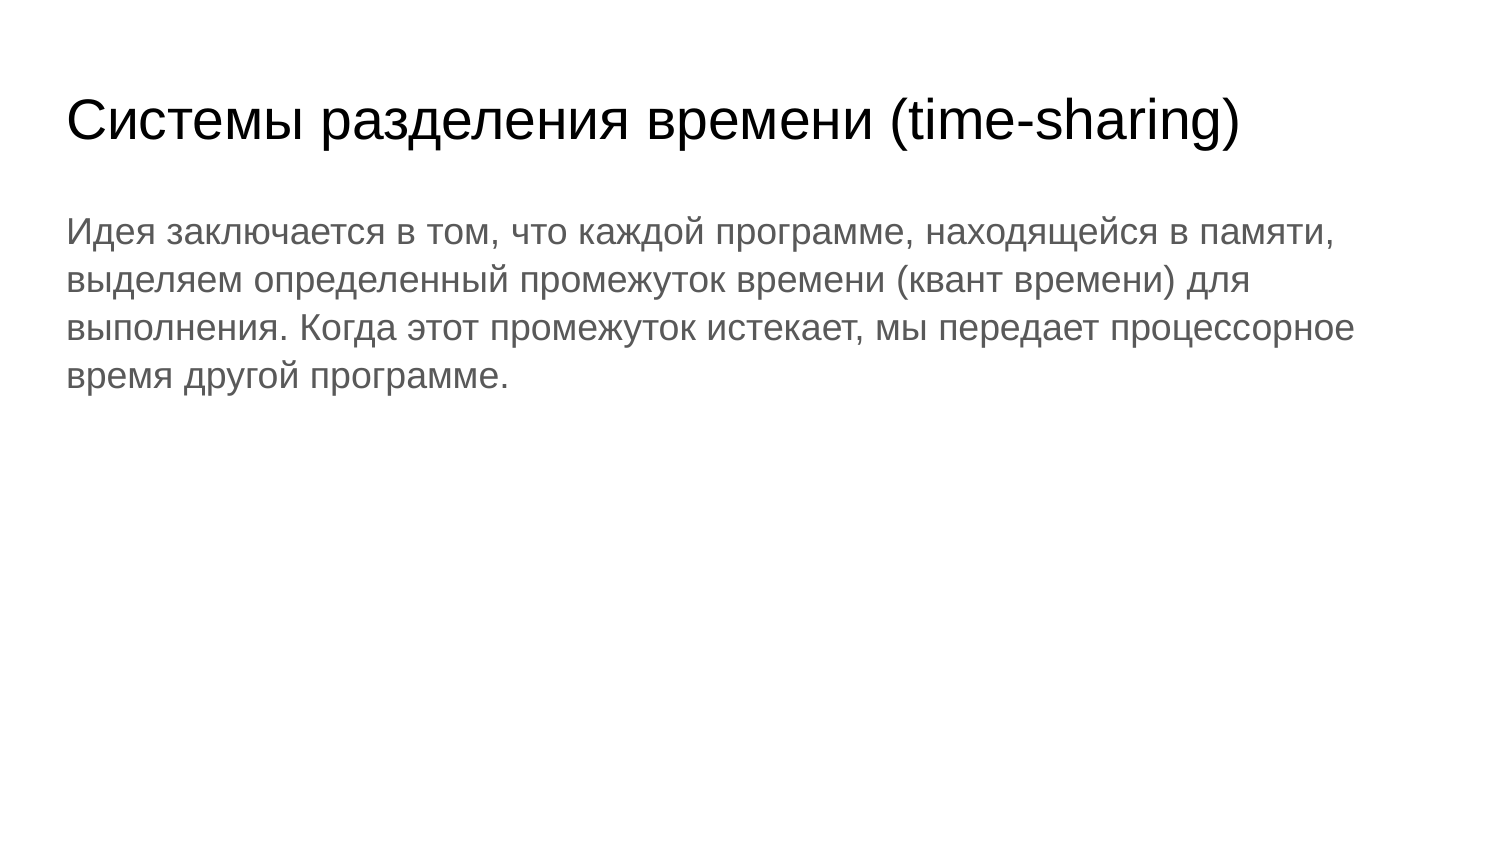

# Системы разделения времени (time-sharing)
Идея заключается в том, что каждой программе, находящейся в памяти, выделяем определенный промежуток времени (квант времени) для выполнения. Когда этот промежуток истекает, мы передает процессорное время другой программе.